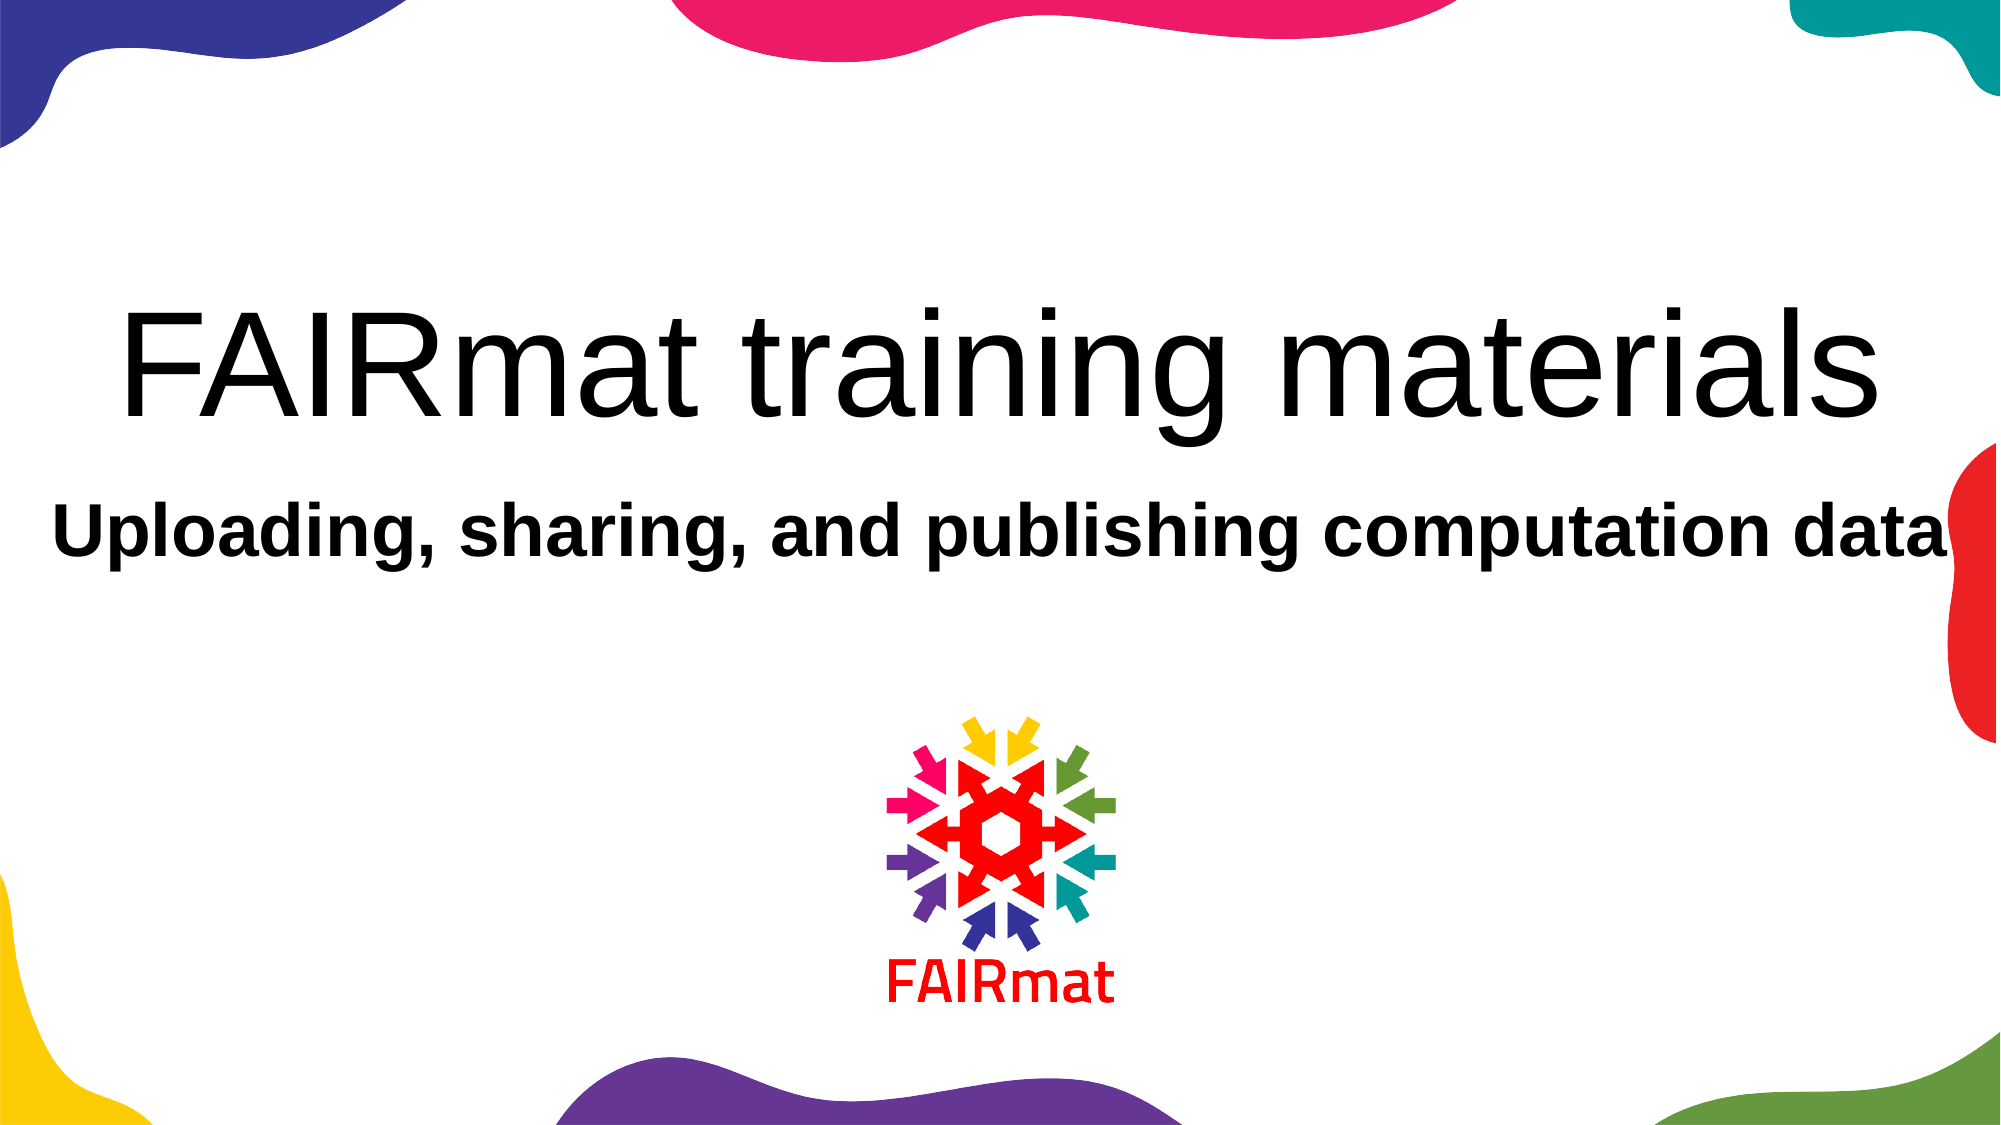

# FAIRmat training materials
Uploading, sharing, and publishing computation data